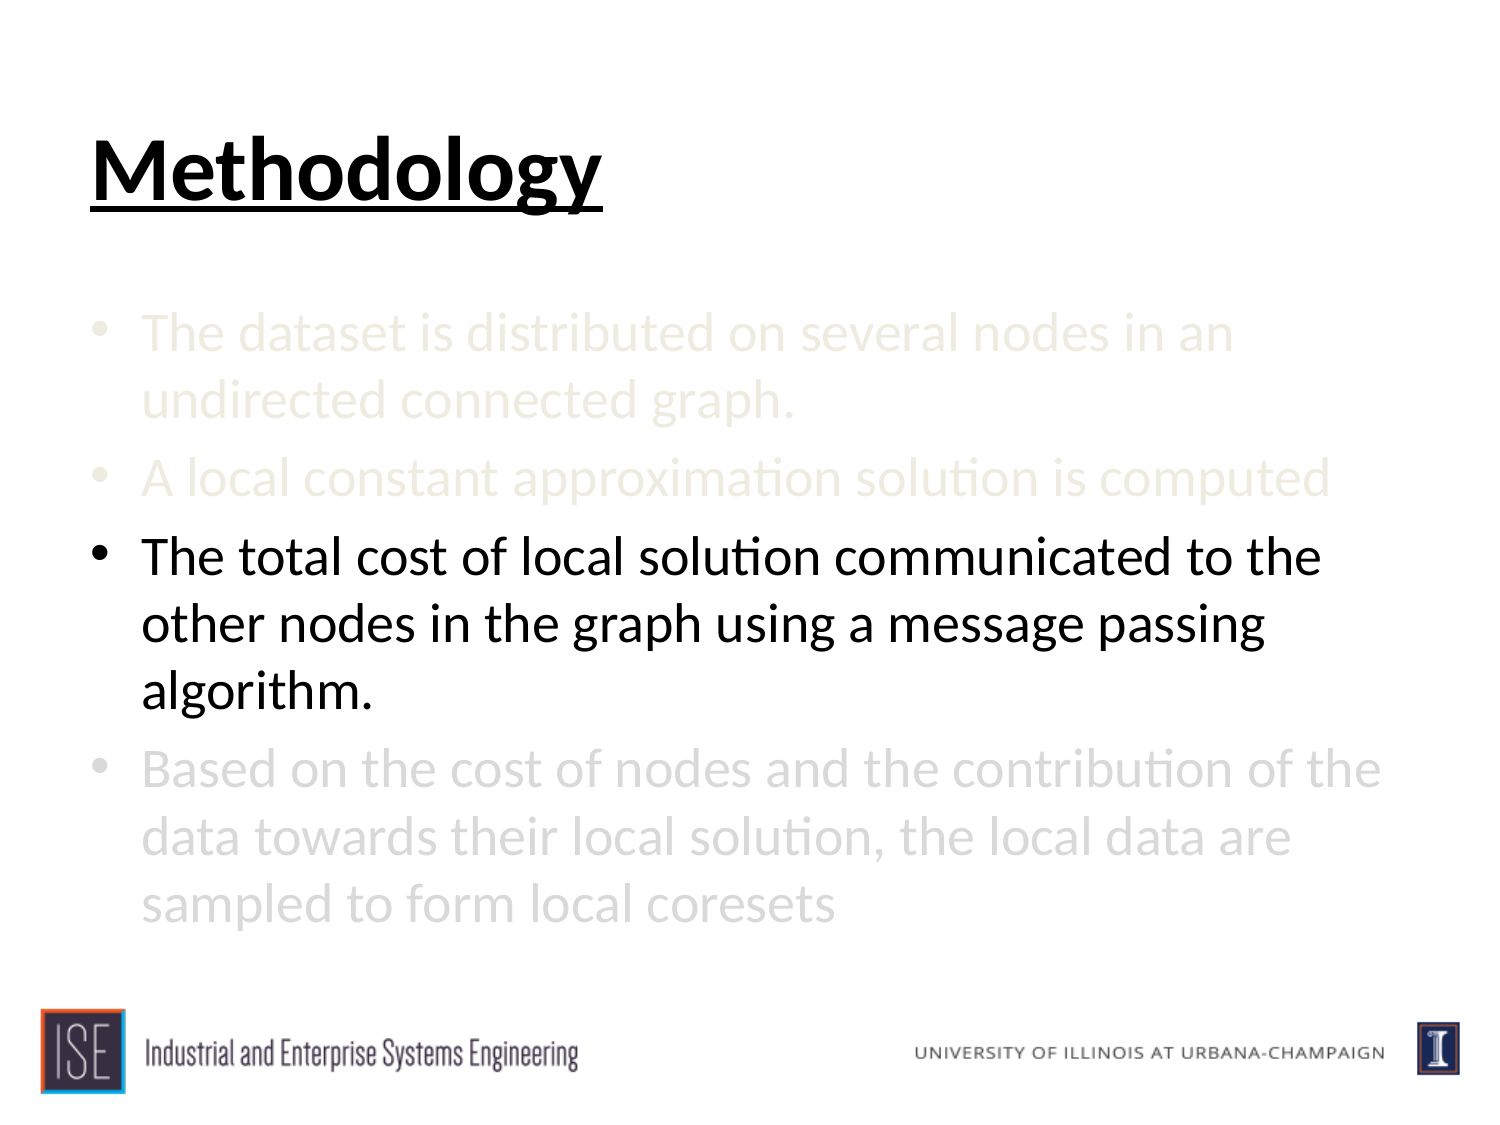

# Methodology
The dataset is distributed on several nodes in an undirected connected graph.
A local constant approximation solution is computed
The total cost of local solution communicated to the other nodes in the graph using a message passing algorithm.
Based on the cost of nodes and the contribution of the data towards their local solution, the local data are sampled to form local coresets